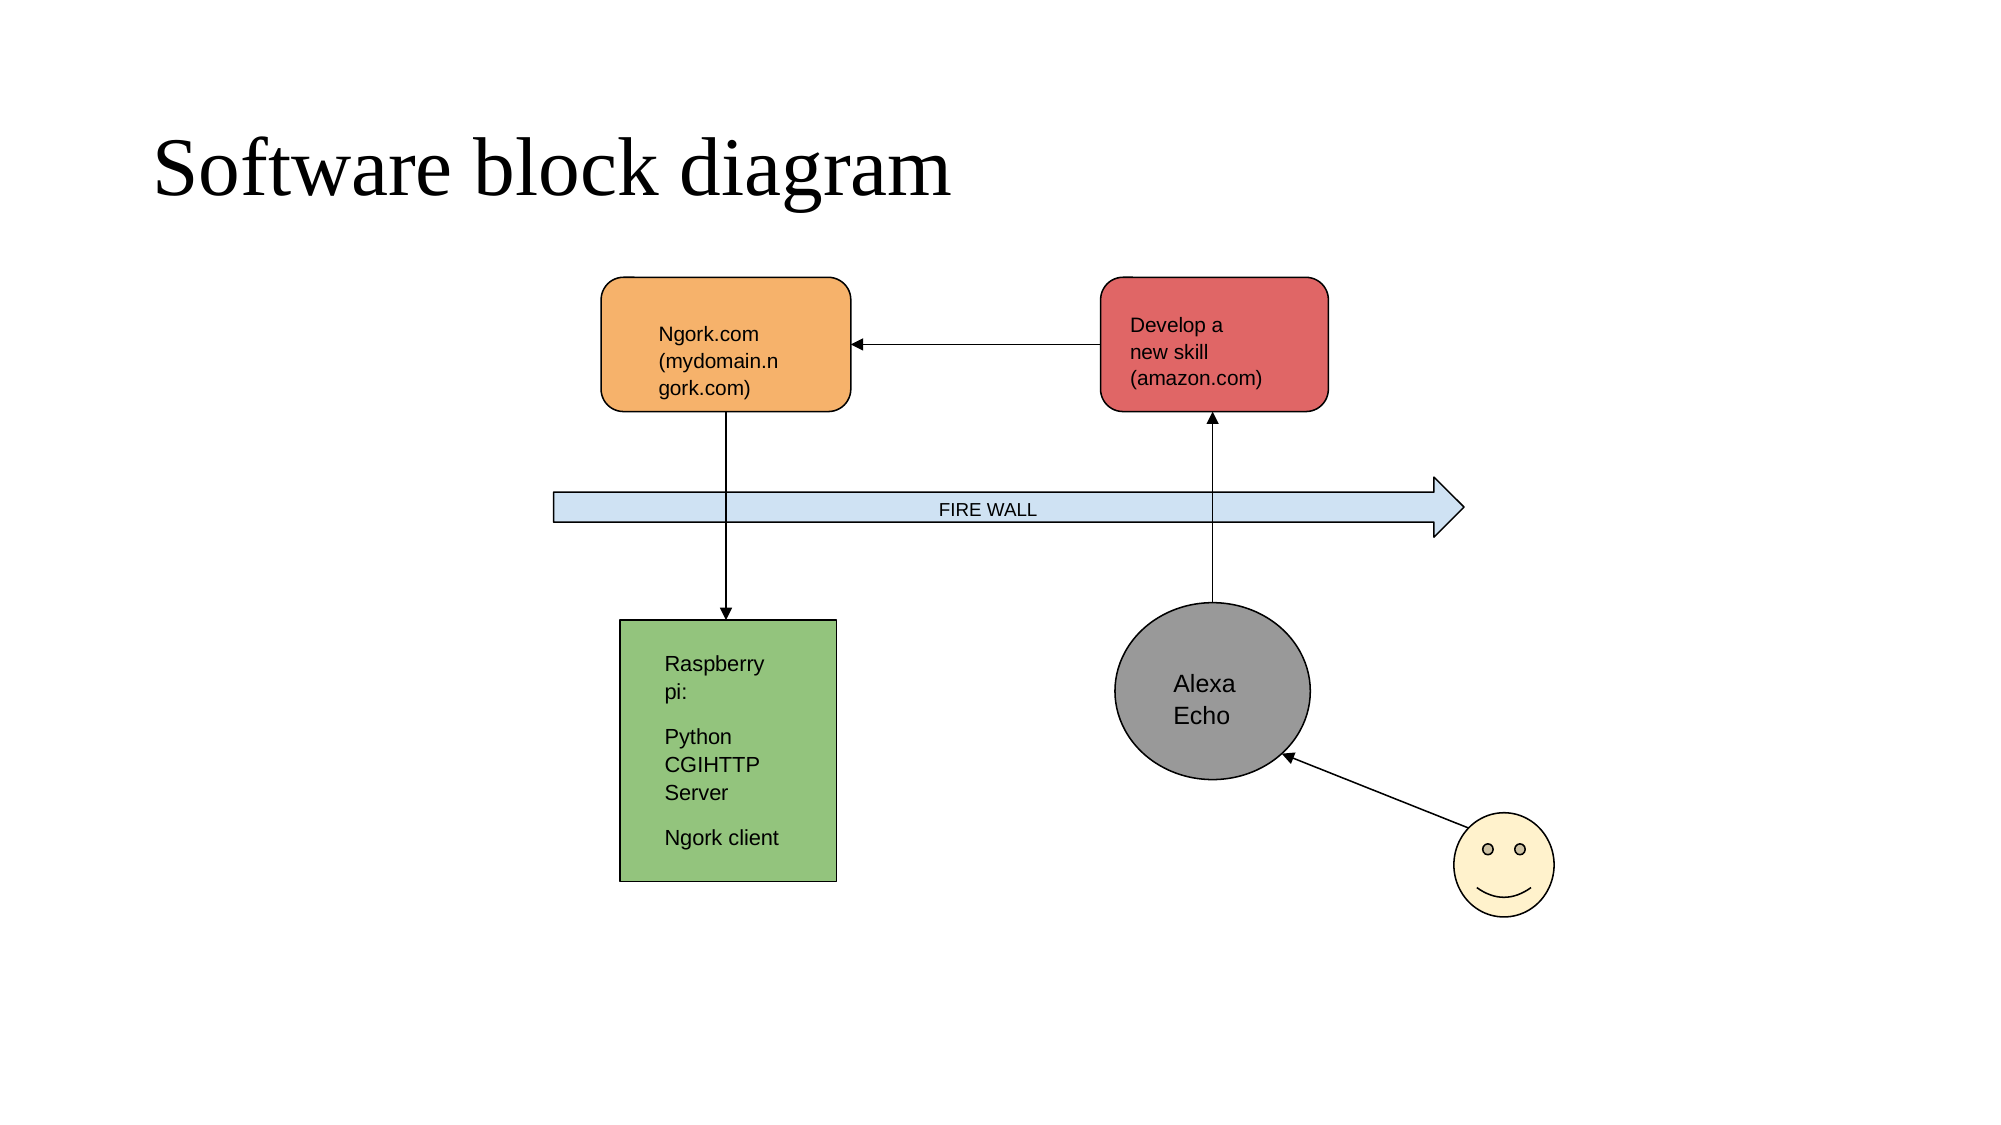

# Software block diagram

Develop a new skill (amazon.com)
Ngork.com (mydomain.ngork.com)

FIRE WALL

Raspberry pi:
Python CGIHTTP Server
Ngork client
Alexa Echo